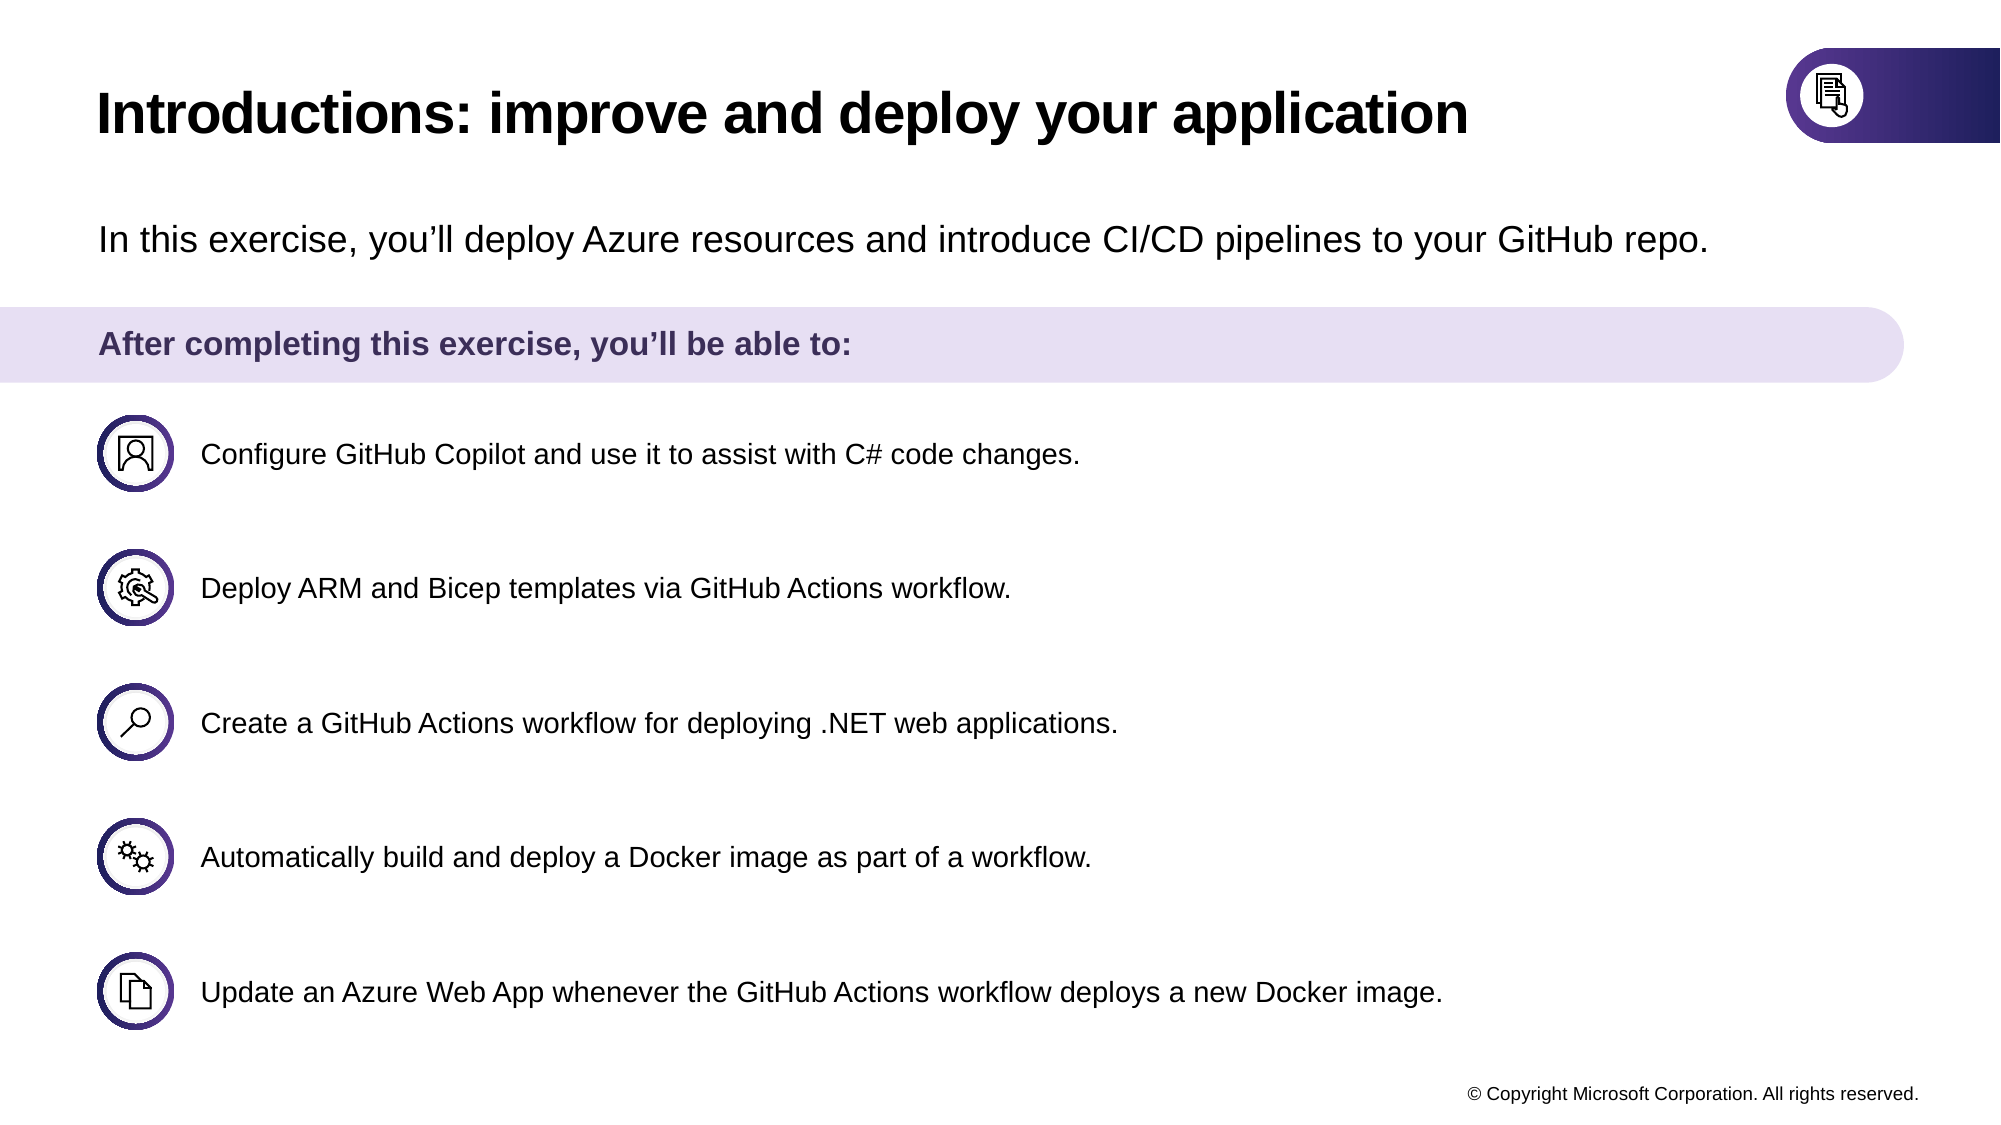

# Introductions: improve and deploy your application
In this exercise, you’ll deploy Azure resources and introduce CI/CD pipelines to your GitHub repo.
After completing this exercise, you’ll be able to:

Configure GitHub Copilot and use it to assist with C# code changes.

Deploy ARM and Bicep templates via GitHub Actions workflow.

Create a GitHub Actions workflow for deploying .NET web applications.

Automatically build and deploy a Docker image as part of a workflow.

Update an Azure Web App whenever the GitHub Actions workflow deploys a new Docker image.